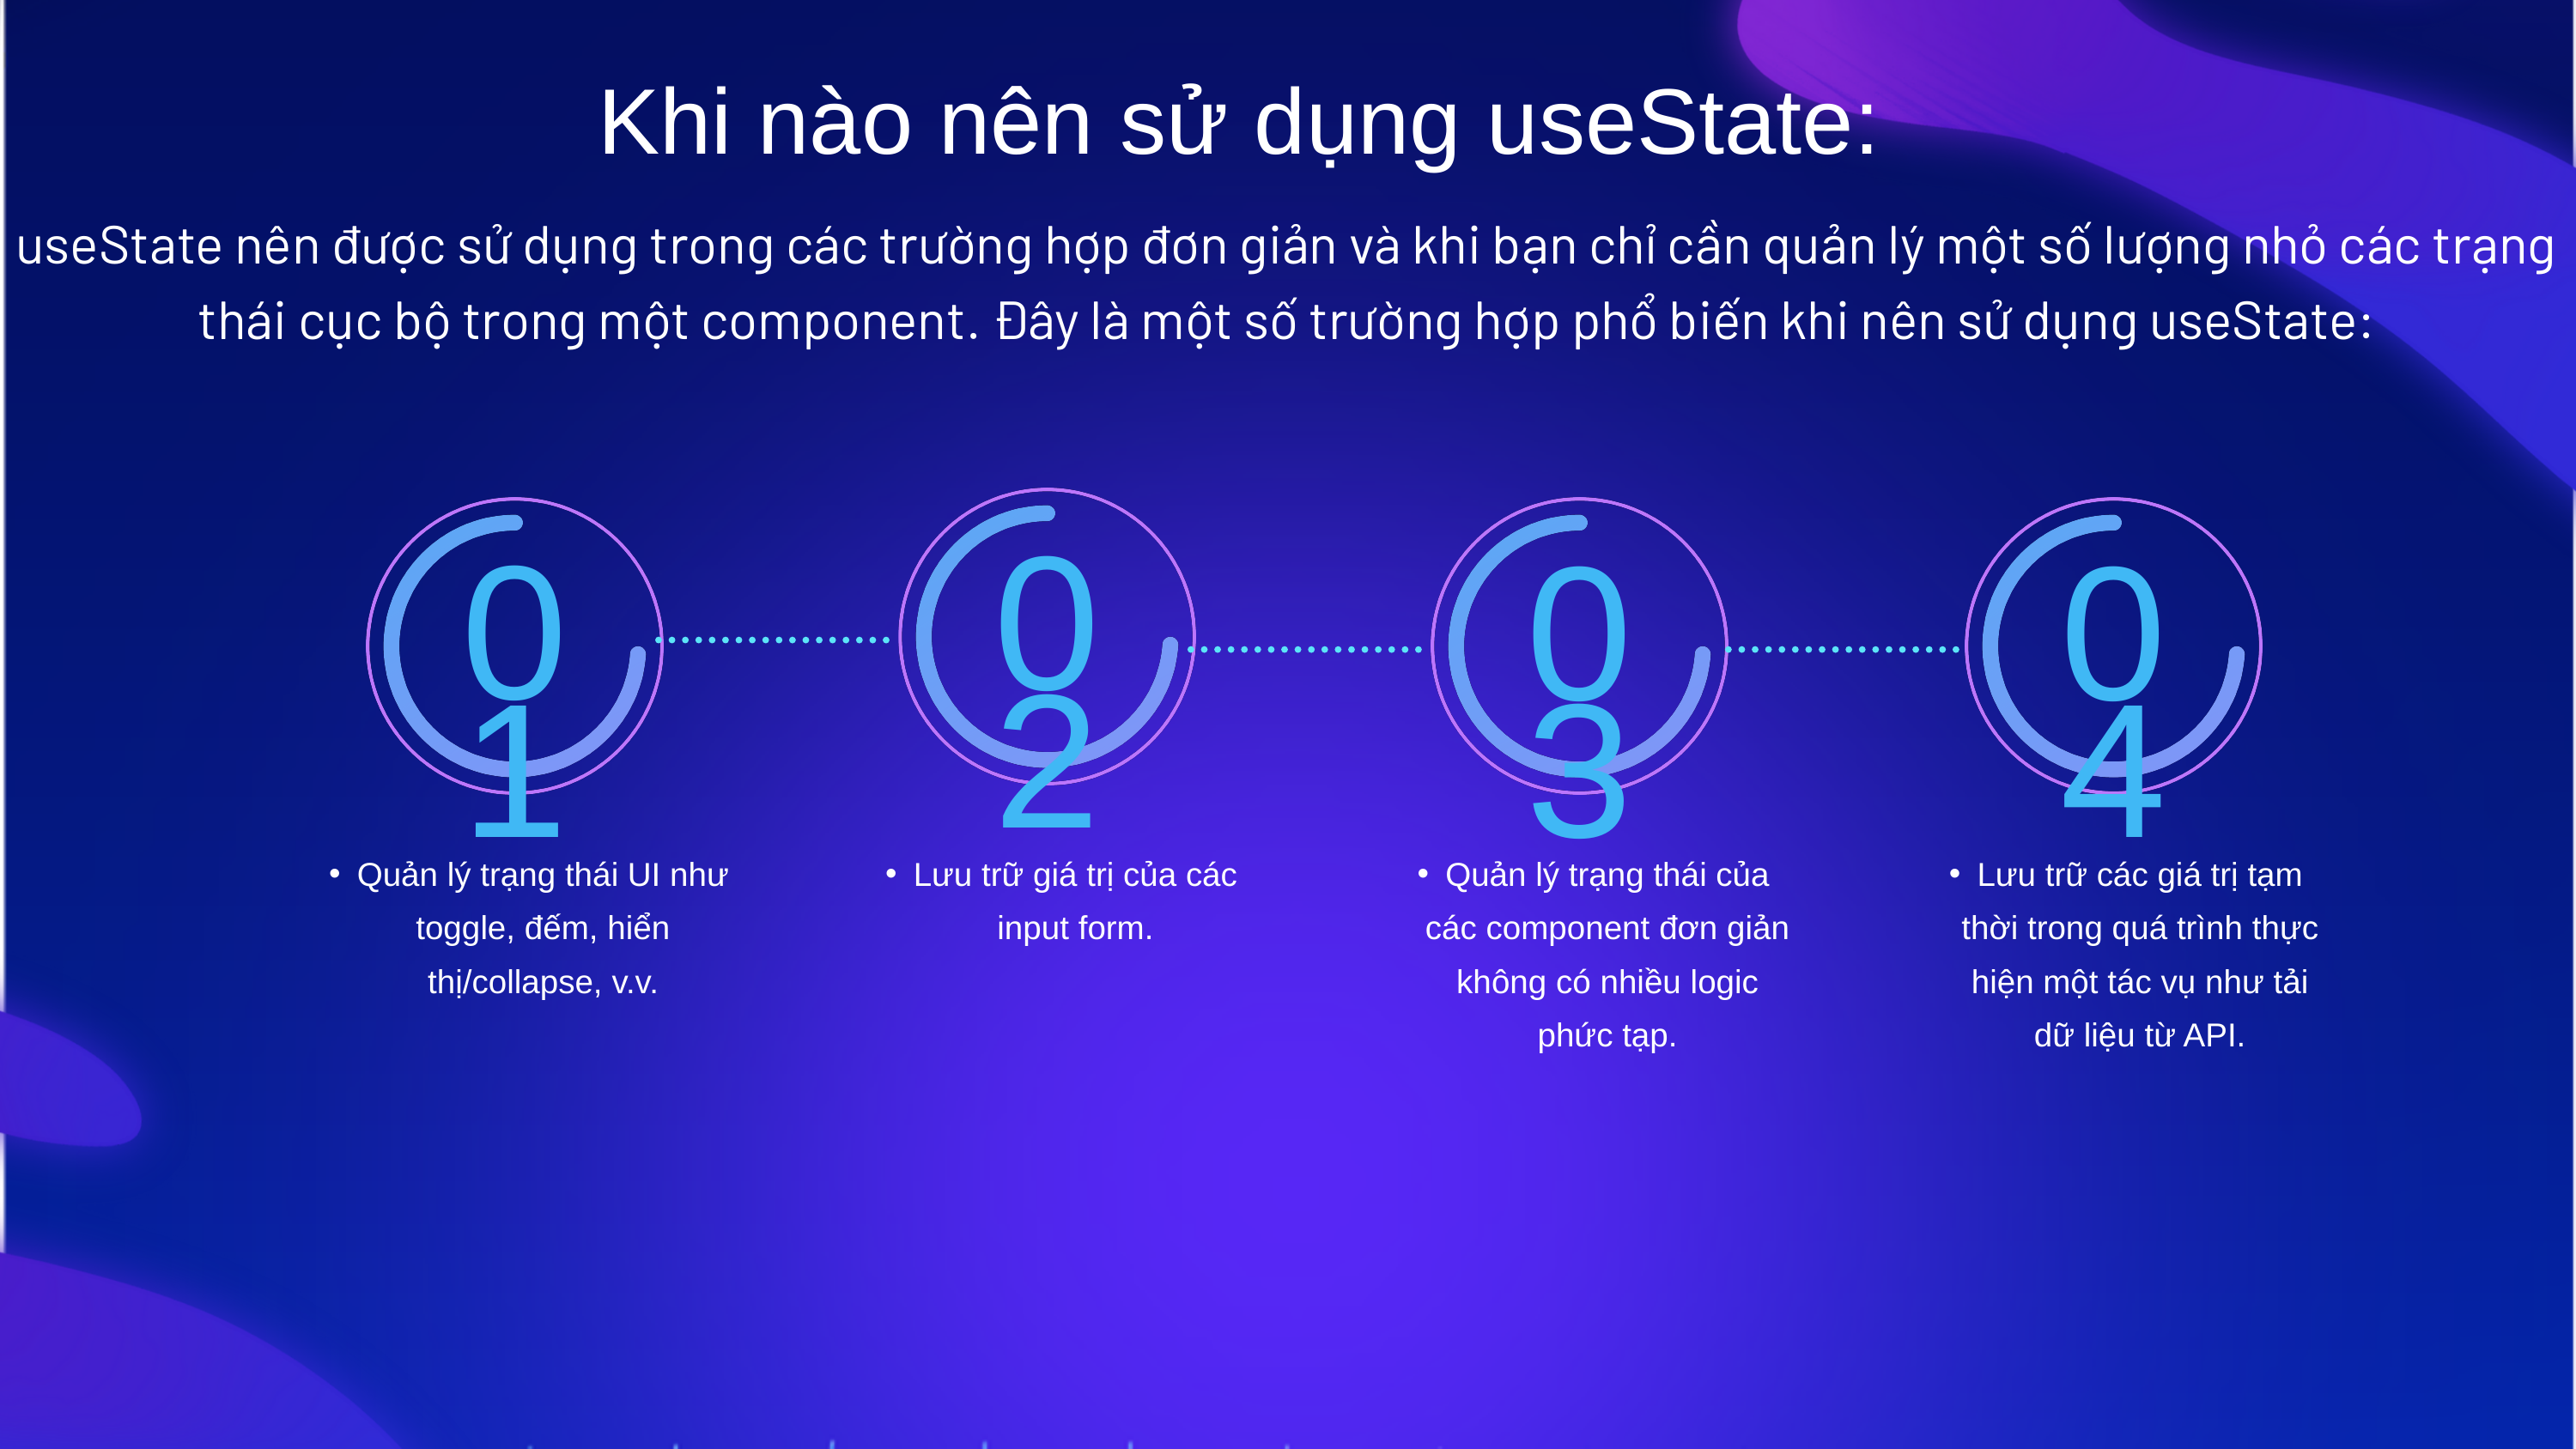

Khi nào nên sử dụng useState:
useState nên được sử dụng trong các trường hợp đơn giản và khi bạn chỉ cần quản lý một số lượng nhỏ các trạng thái cục bộ trong một component. Đây là một số trường hợp phổ biến khi nên sử dụng useState:

02
01
03
04

Quản lý trạng thái UI như toggle, đếm, hiển thị/collapse, v.v.

Lưu trữ giá trị của các input form.

Quản lý trạng thái của các component đơn giản không có nhiều logic phức tạp.

Lưu trữ các giá trị tạm thời trong quá trình thực hiện một tác vụ như tải dữ liệu từ API.